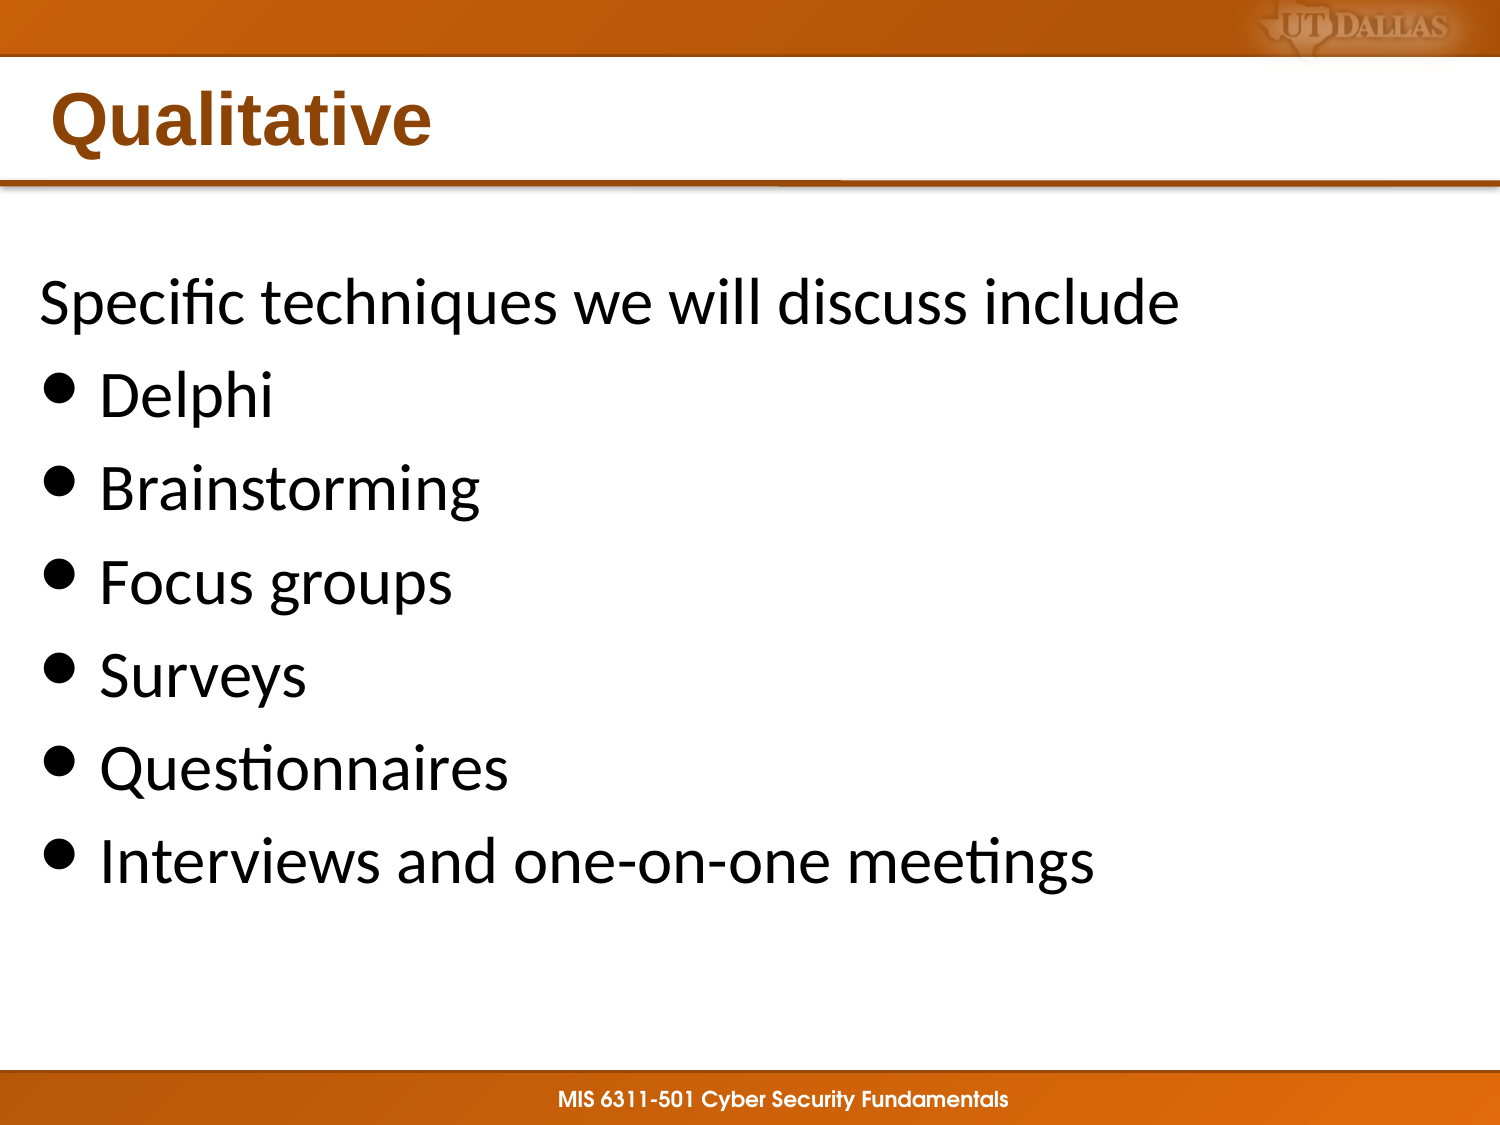

# Qualitative
Specific techniques we will discuss include
Delphi
Brainstorming
Focus groups
Surveys
Questionnaires
Interviews and one-on-one meetings